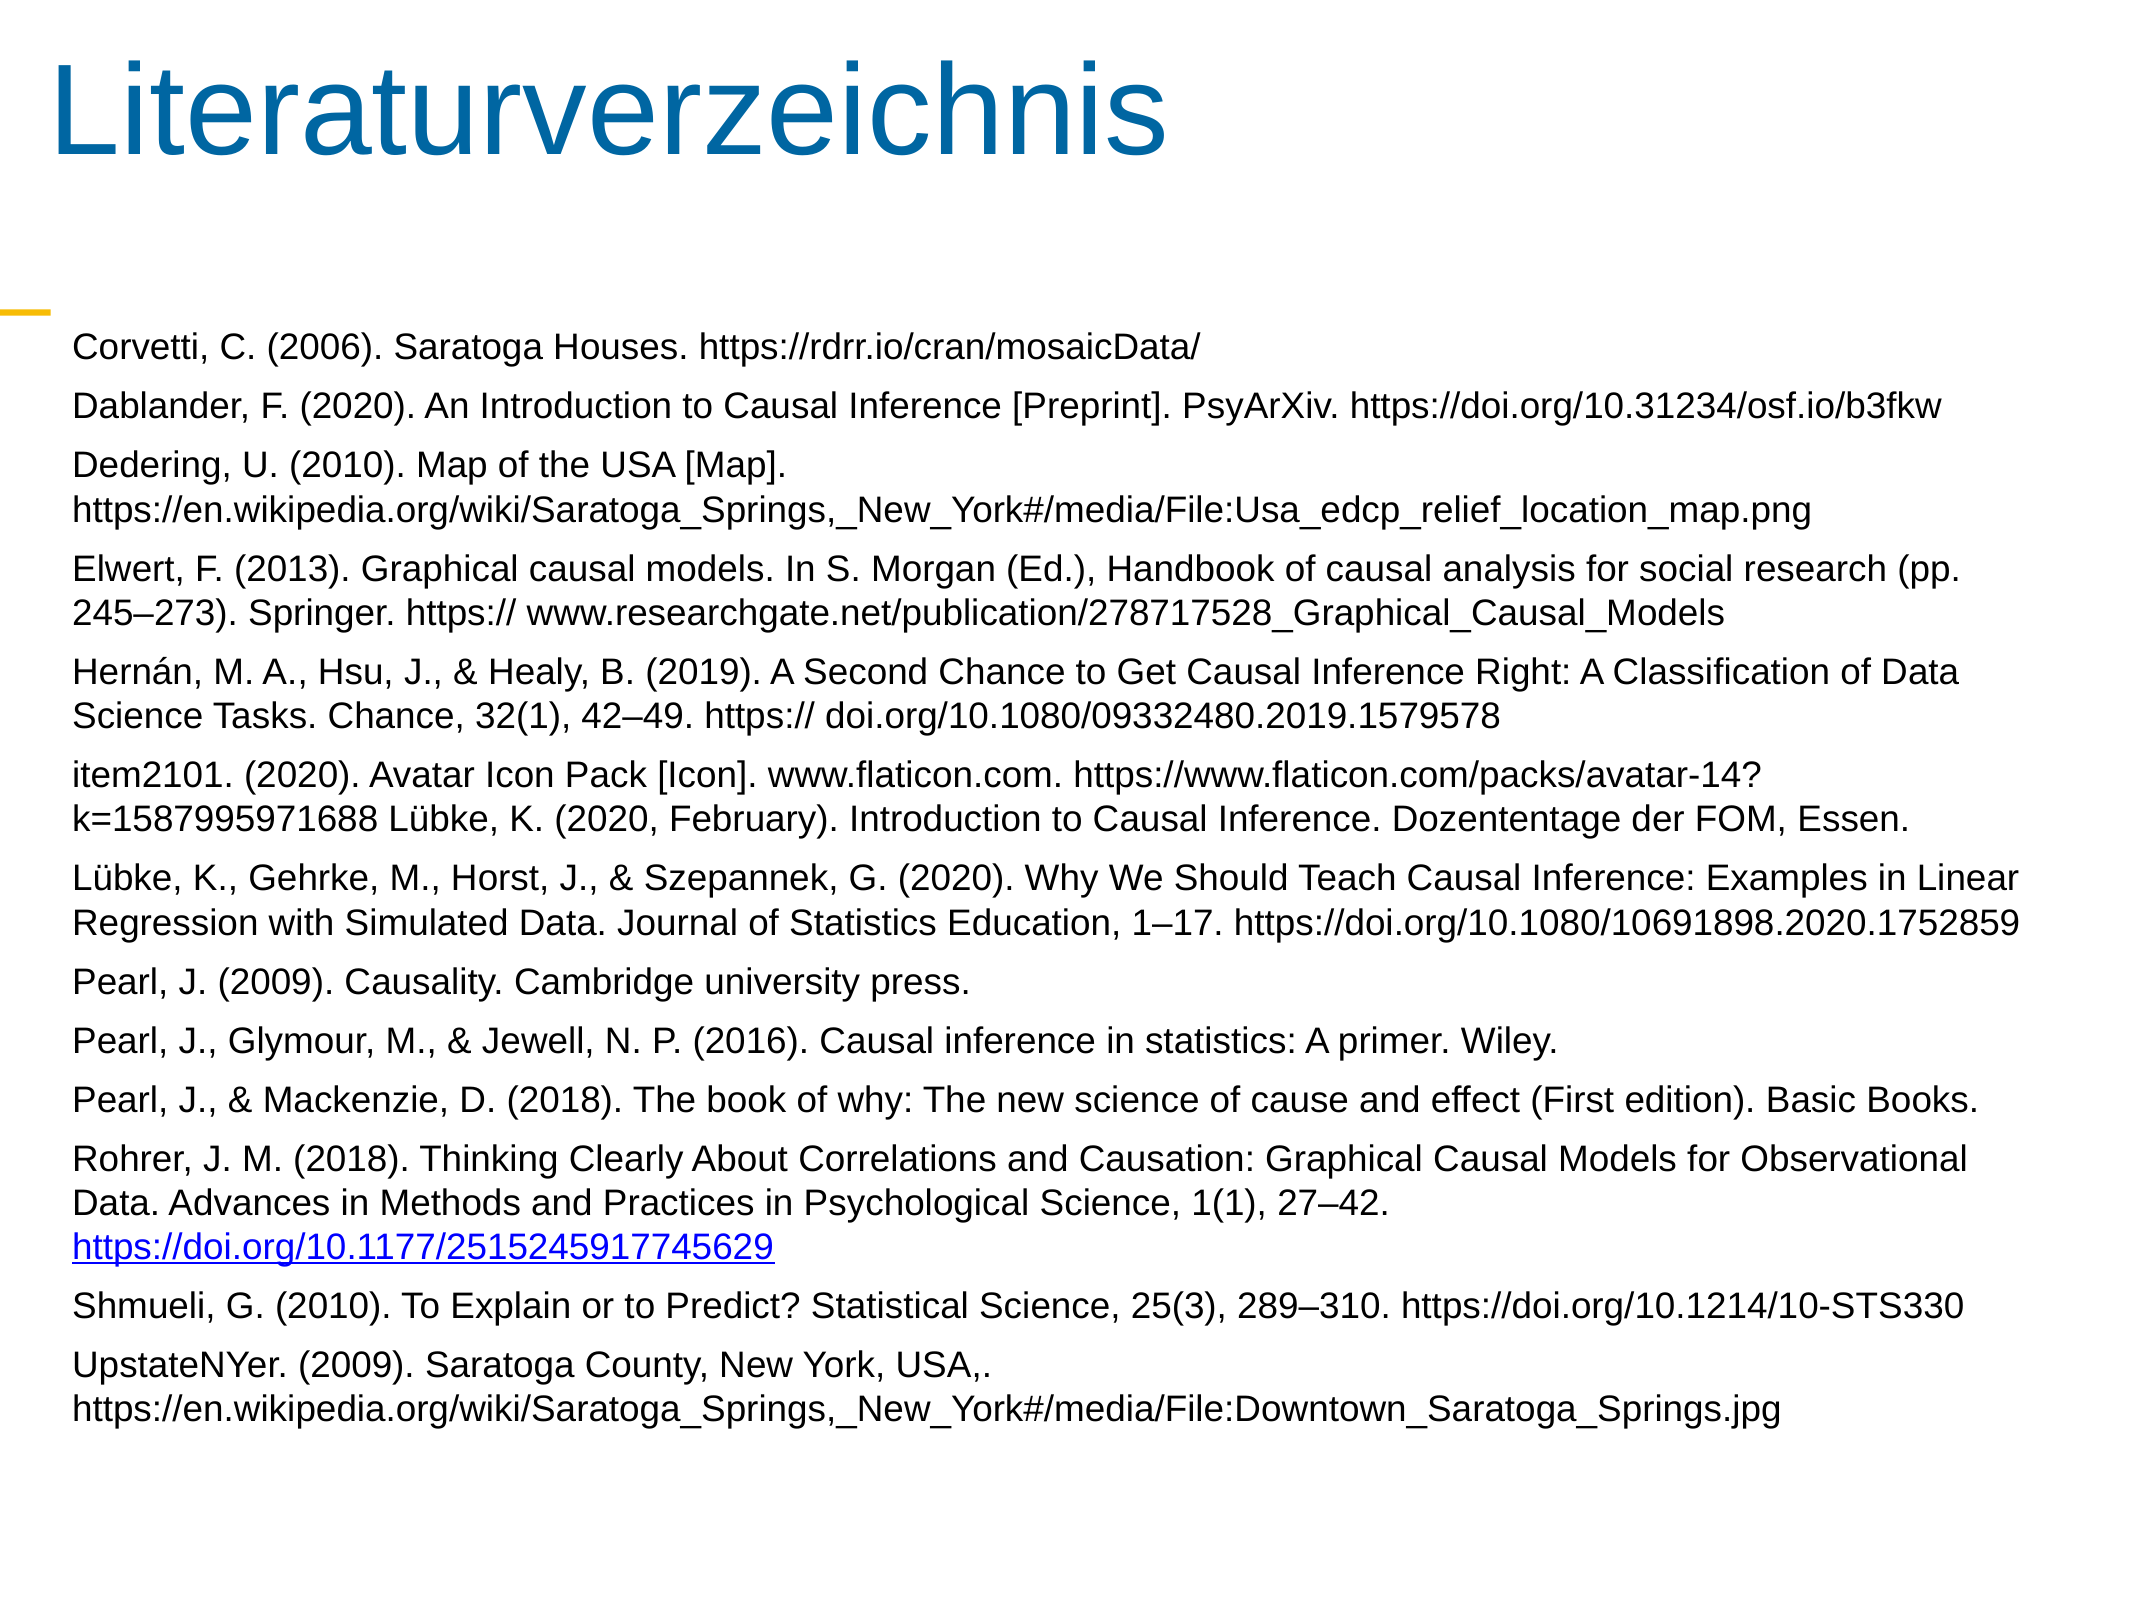

Literaturverzeichnis
Corvetti, C. (2006). Saratoga Houses. https://rdrr.io/cran/mosaicData/
Dablander, F. (2020). An Introduction to Causal Inference [Preprint]. PsyArXiv. https://doi.org/10.31234/osf.io/b3fkw
Dedering, U. (2010). Map of the USA [Map]. https://en.wikipedia.org/wiki/Saratoga_Springs,_New_York#/media/File:Usa_edcp_relief_location_map.png
Elwert, F. (2013). Graphical causal models. In S. Morgan (Ed.), Handbook of causal analysis for social research (pp. 245–273). Springer. https:// www.researchgate.net/publication/278717528_Graphical_Causal_Models
Hernán, M. A., Hsu, J., & Healy, B. (2019). A Second Chance to Get Causal Inference Right: A Classiﬁcation of Data Science Tasks. Chance, 32(1), 42–49. https:// doi.org/10.1080/09332480.2019.1579578
item2101. (2020). Avatar Icon Pack [Icon]. www.ﬂaticon.com. https://www.ﬂaticon.com/packs/avatar-14?k=1587995971688 Lübke, K. (2020, February). Introduction to Causal Inference. Dozententage der FOM, Essen.
Lübke, K., Gehrke, M., Horst, J., & Szepannek, G. (2020). Why We Should Teach Causal Inference: Examples in Linear Regression with Simulated Data. Journal of Statistics Education, 1–17. https://doi.org/10.1080/10691898.2020.1752859
Pearl, J. (2009). Causality. Cambridge university press.
Pearl, J., Glymour, M., & Jewell, N. P. (2016). Causal inference in statistics: A primer. Wiley.
Pearl, J., & Mackenzie, D. (2018). The book of why: The new science of cause and effect (First edition). Basic Books.
Rohrer, J. M. (2018). Thinking Clearly About Correlations and Causation: Graphical Causal Models for Observational Data. Advances in Methods and Practices in Psychological Science, 1(1), 27–42. https://doi.org/10.1177/2515245917745629
Shmueli, G. (2010). To Explain or to Predict? Statistical Science, 25(3), 289–310. https://doi.org/10.1214/10-STS330
UpstateNYer. (2009). Saratoga County, New York, USA,. https://en.wikipedia.org/wiki/Saratoga_Springs,_New_York#/media/File:Downtown_Saratoga_Springs.jpg
99